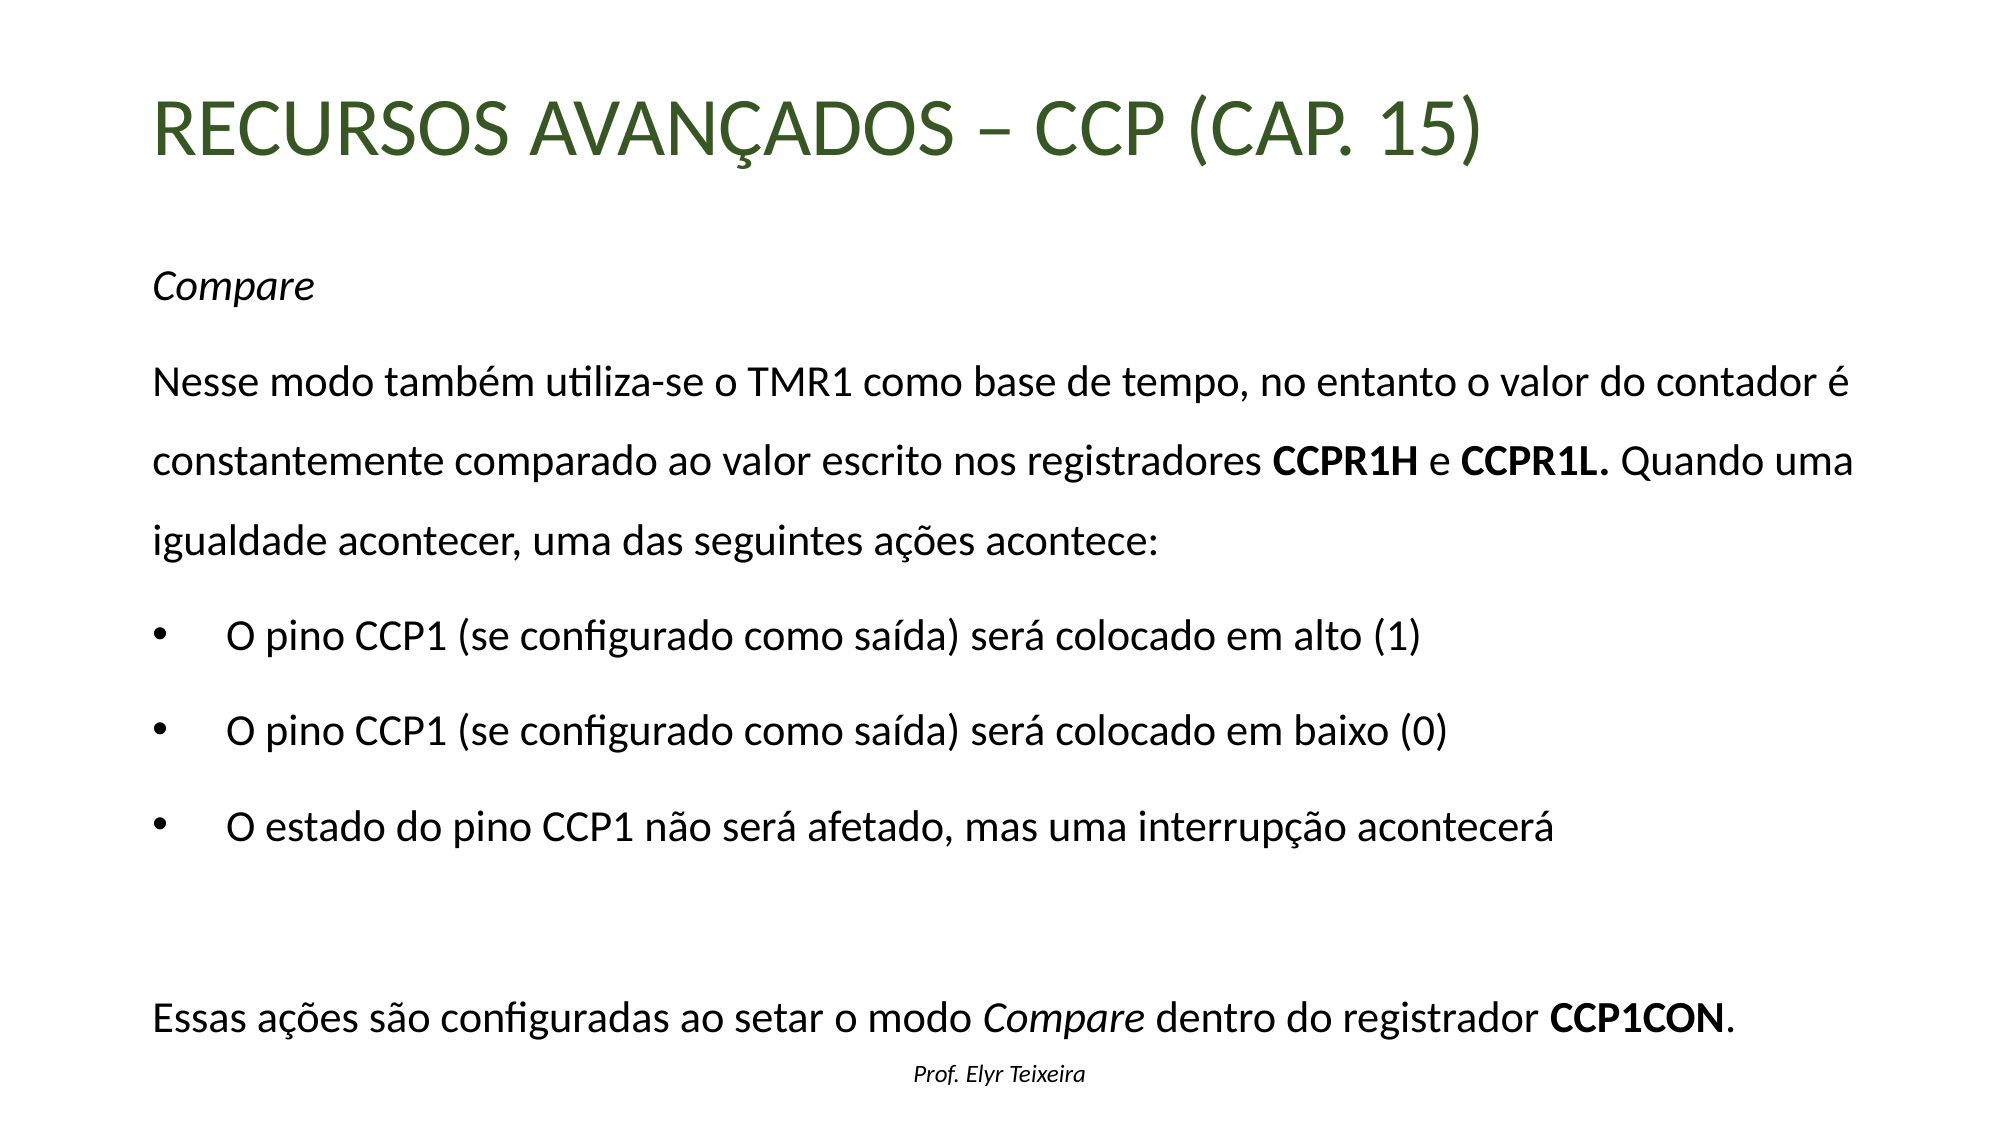

# Recursos avançados – CCP (cap. 15)
Compare
Nesse modo também utiliza-se o TMR1 como base de tempo, no entanto o valor do contador é constantemente comparado ao valor escrito nos registradores CCPR1H e CCPR1L. Quando uma igualdade acontecer, uma das seguintes ações acontece:
O pino CCP1 (se configurado como saída) será colocado em alto (1)
O pino CCP1 (se configurado como saída) será colocado em baixo (0)
O estado do pino CCP1 não será afetado, mas uma interrupção acontecerá

Essas ações são configuradas ao setar o modo Compare dentro do registrador CCP1CON.